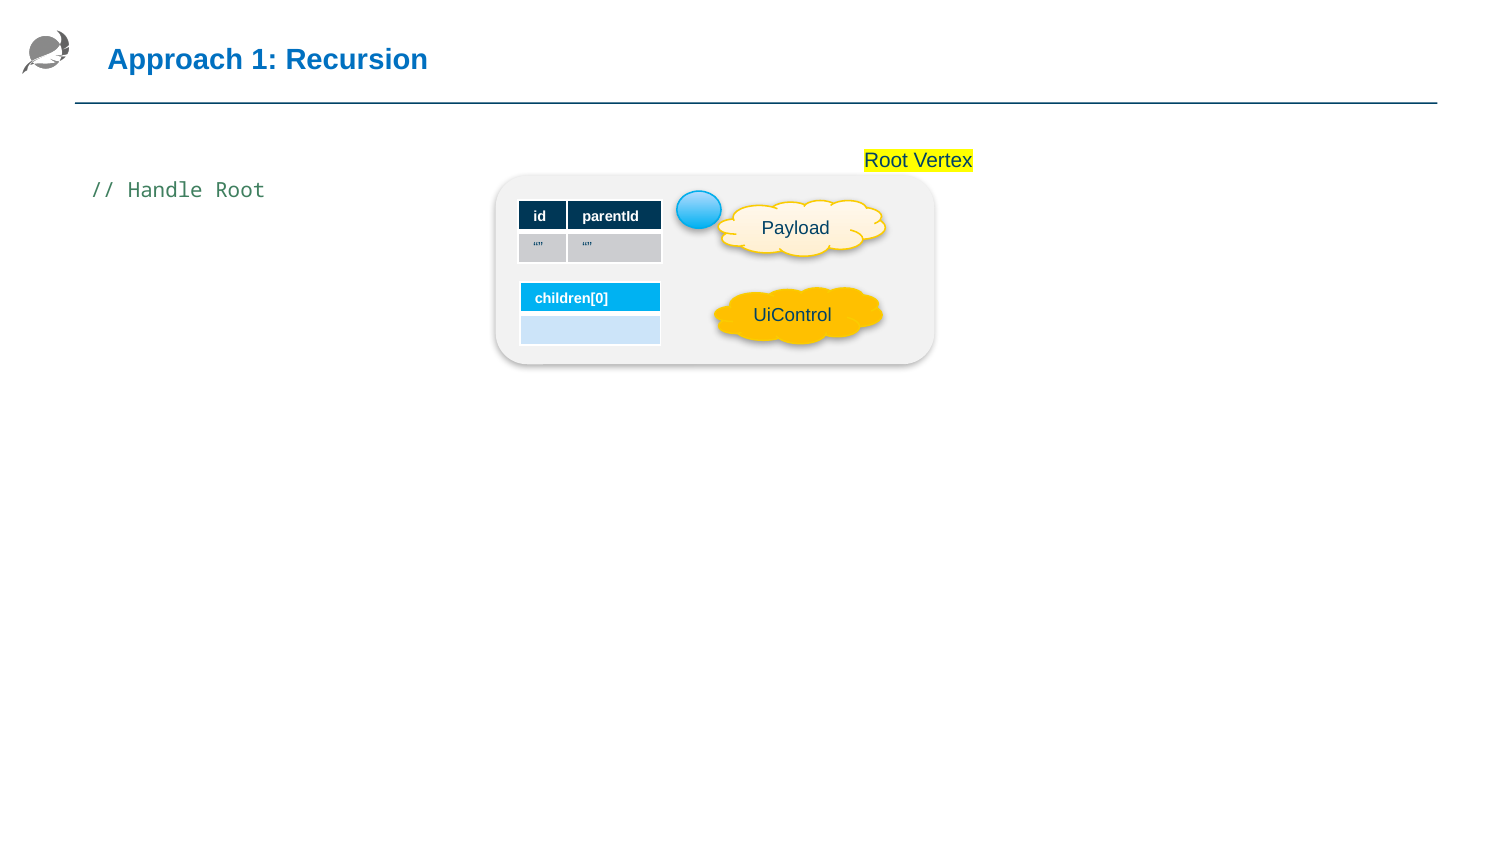

Approach 1: Recursion
Root Vertex
// Handle Root

| id | parentId |
| --- | --- |
| “” | “” |
Payload
| children[0] |
| --- |
|  |
UiControl